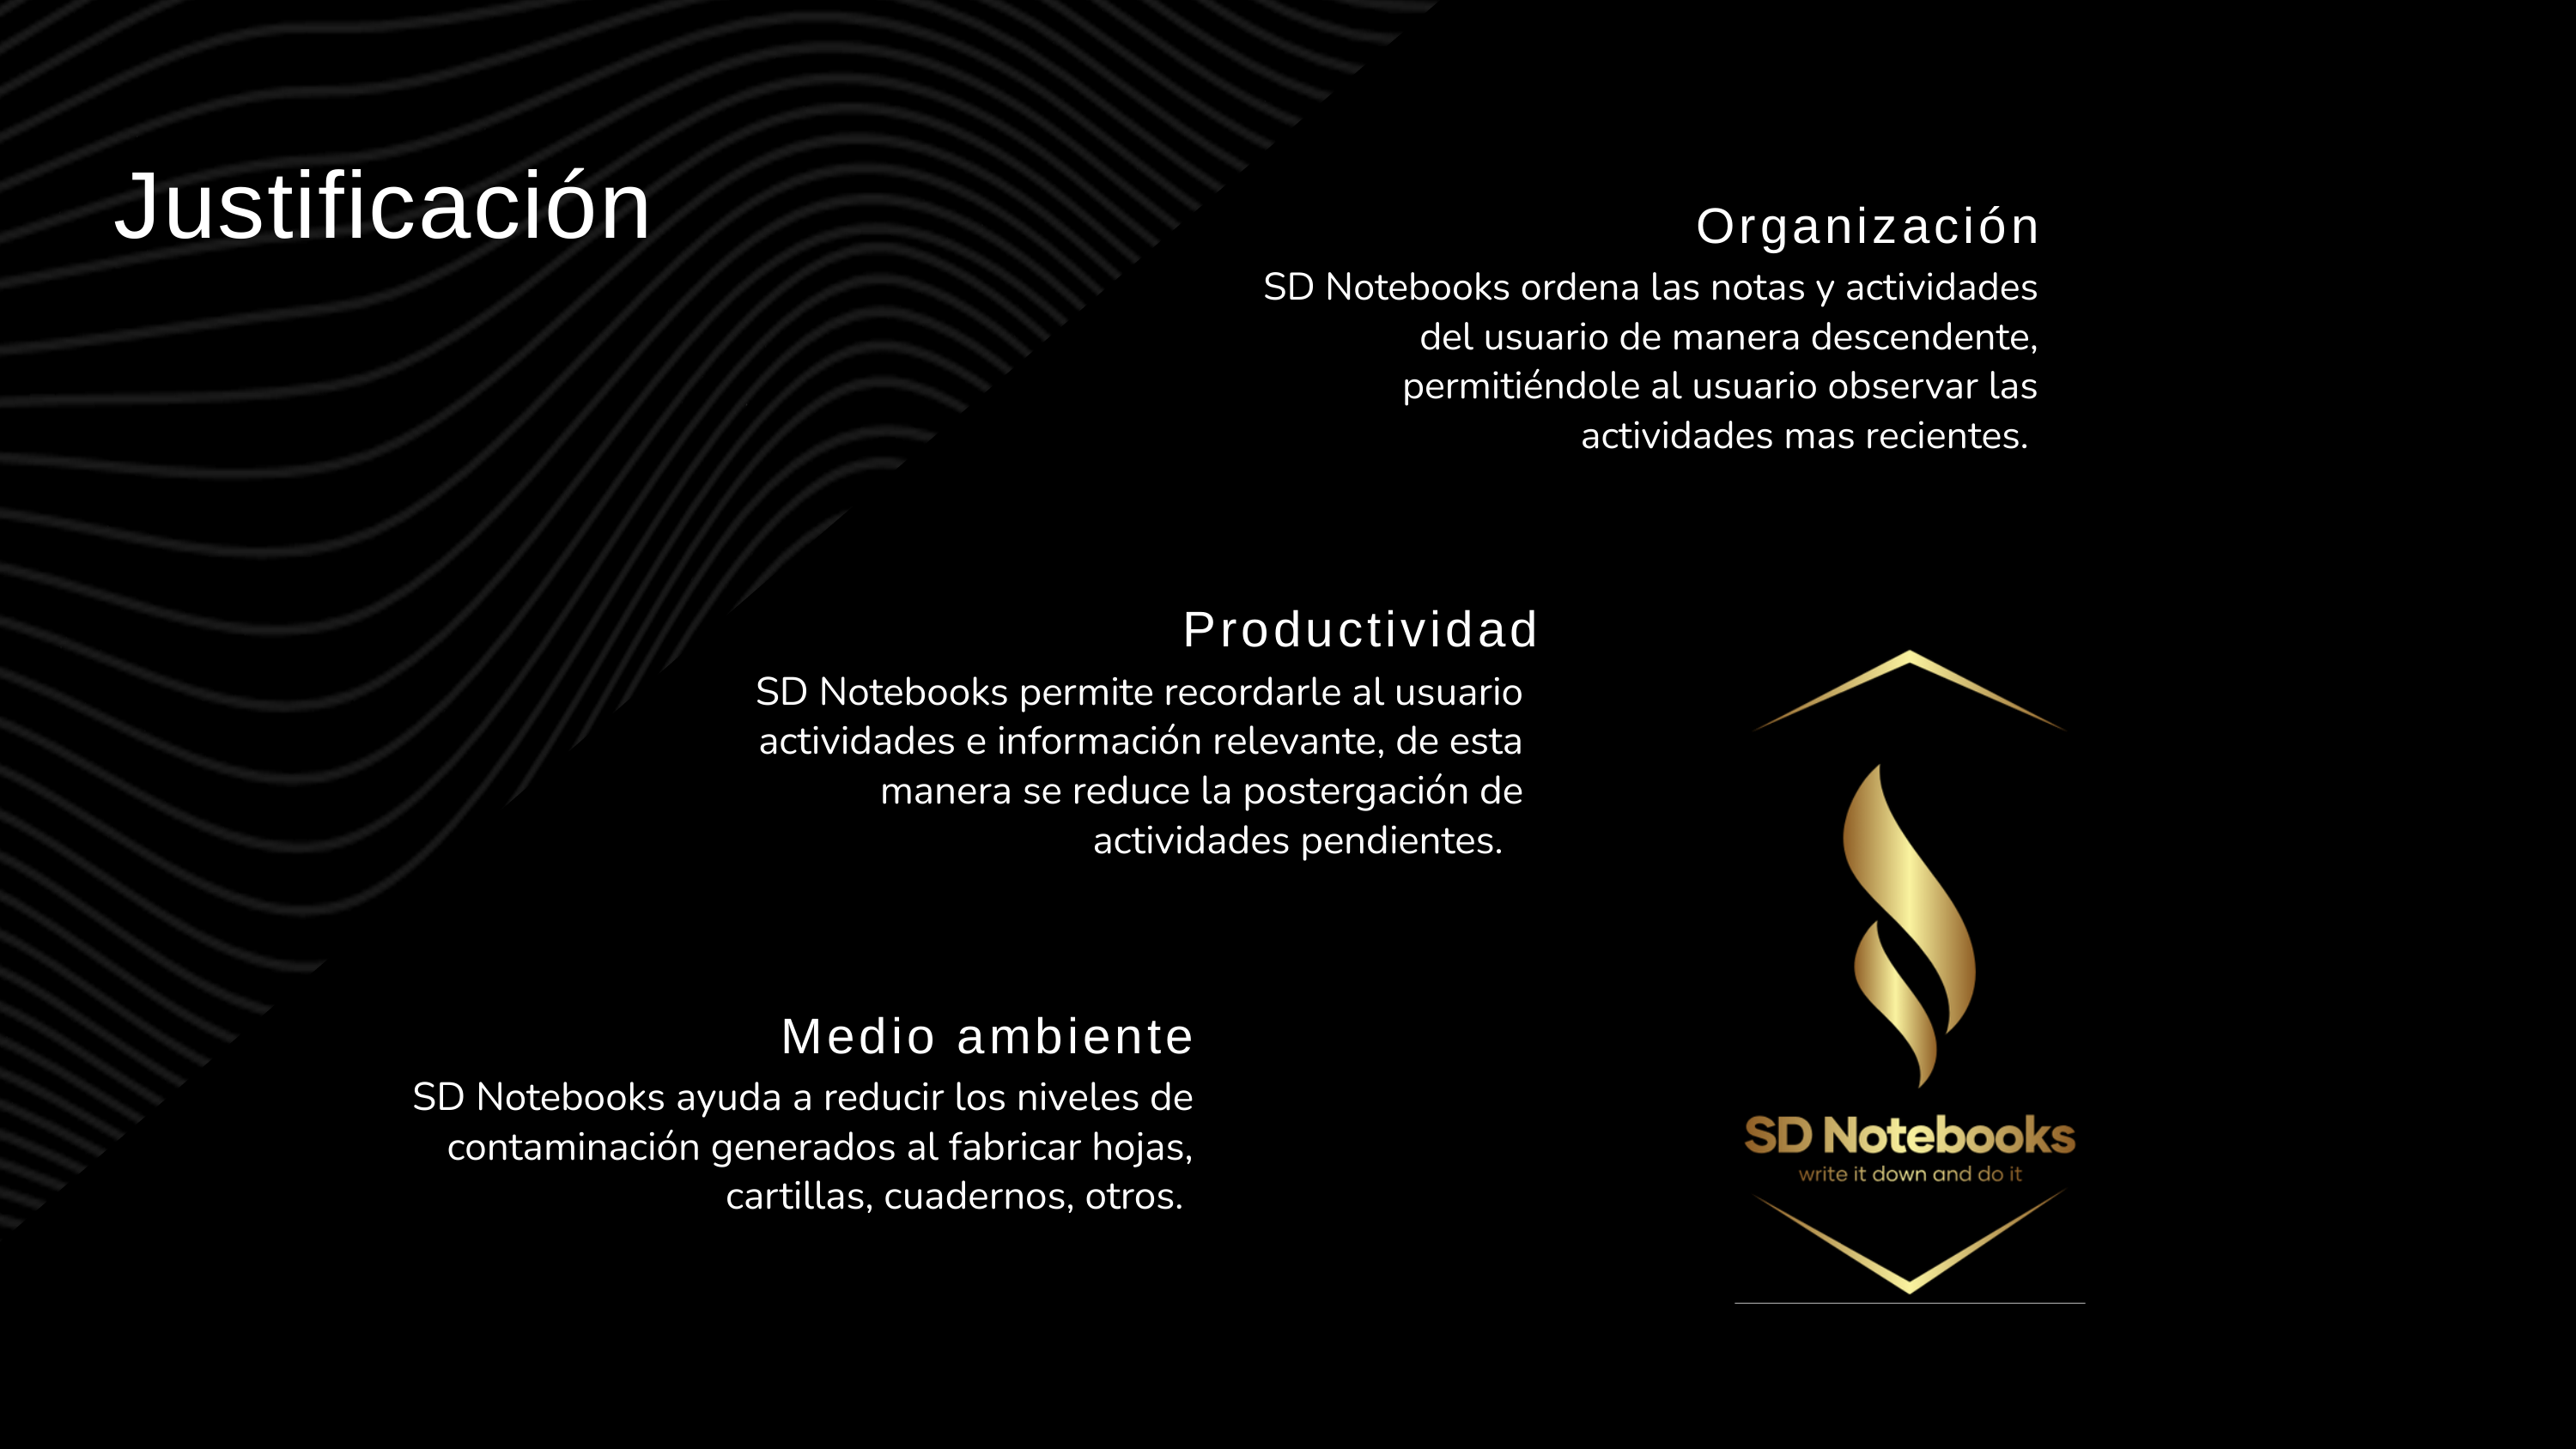

Justificación
Organización
SD Notebooks ordena las notas y actividades del usuario de manera descendente, permitiéndole al usuario observar las actividades mas recientes.
Productividad

SD Notebooks permite recordarle al usuario actividades e información relevante, de esta manera se reduce la postergación de actividades pendientes.
Medio ambiente
SD Notebooks ayuda a reducir los niveles de contaminación generados al fabricar hojas, cartillas, cuadernos, otros.